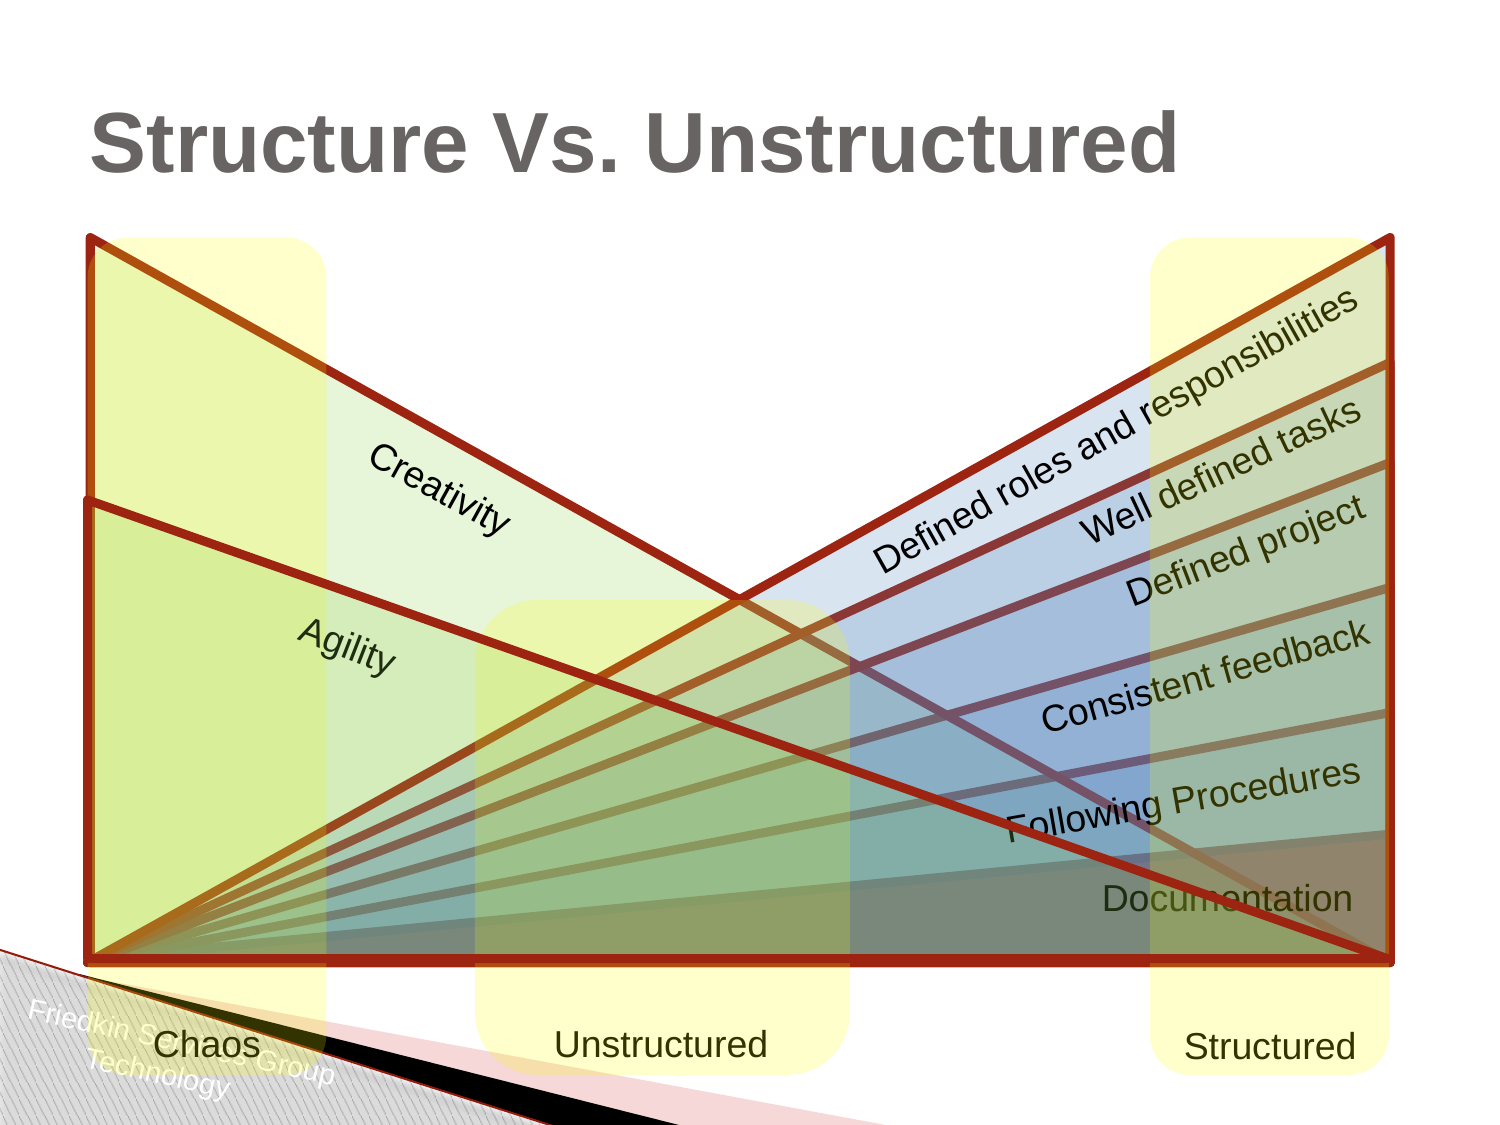

# Structure Vs. Unstructured

Defined roles and responsibilities
Well defined tasks
Creativity

Defined project

Agility
Consistent feedback

Following Procedures

Documentation
Chaos
Unstructured
Structured